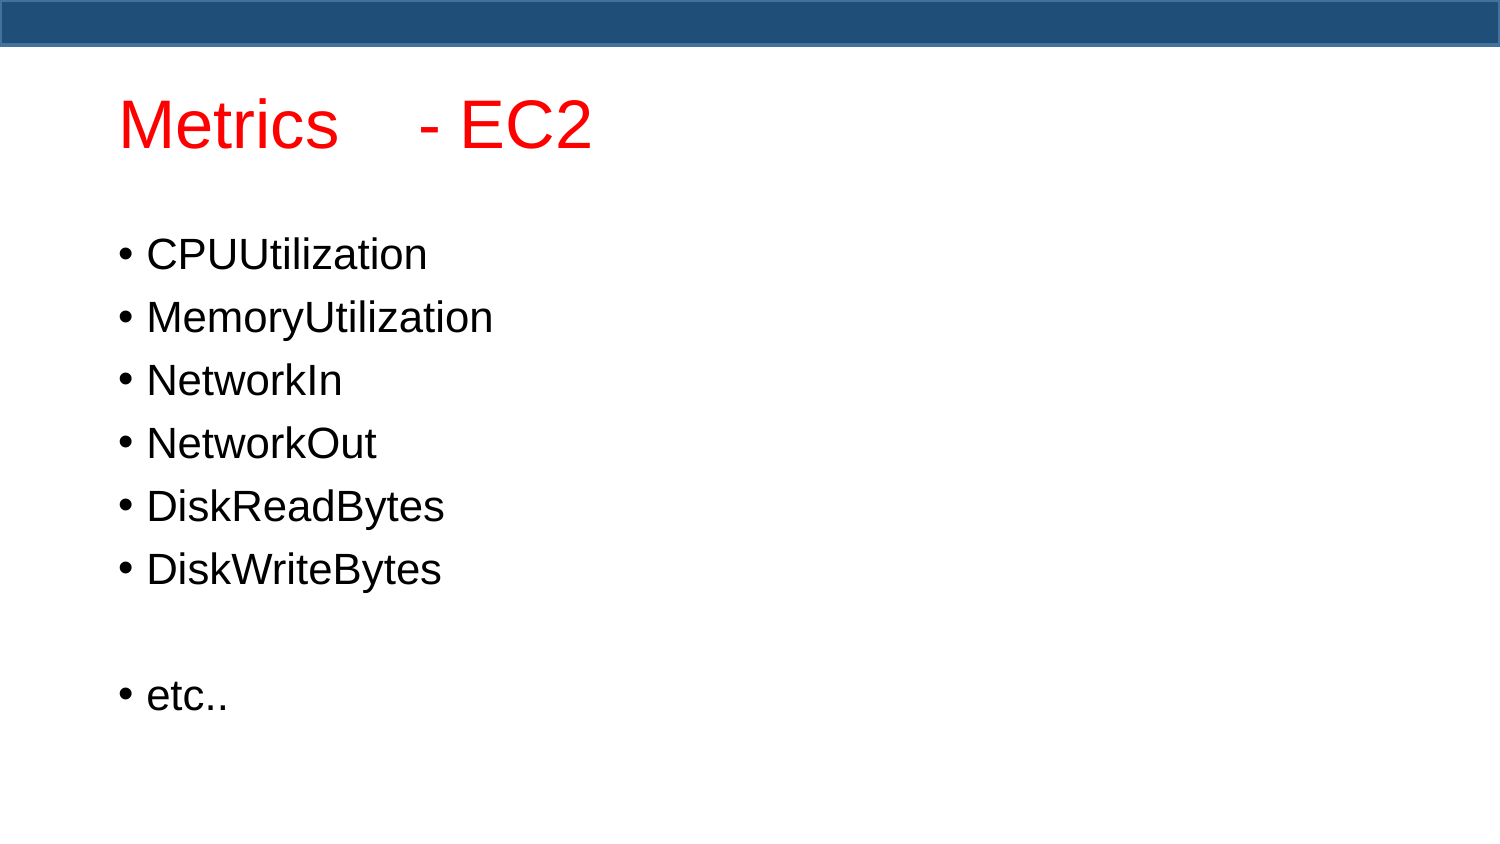

# Metrics	- EC2
CPUUtilization
MemoryUtilization
NetworkIn
NetworkOut
DiskReadBytes
DiskWriteBytes

etc..